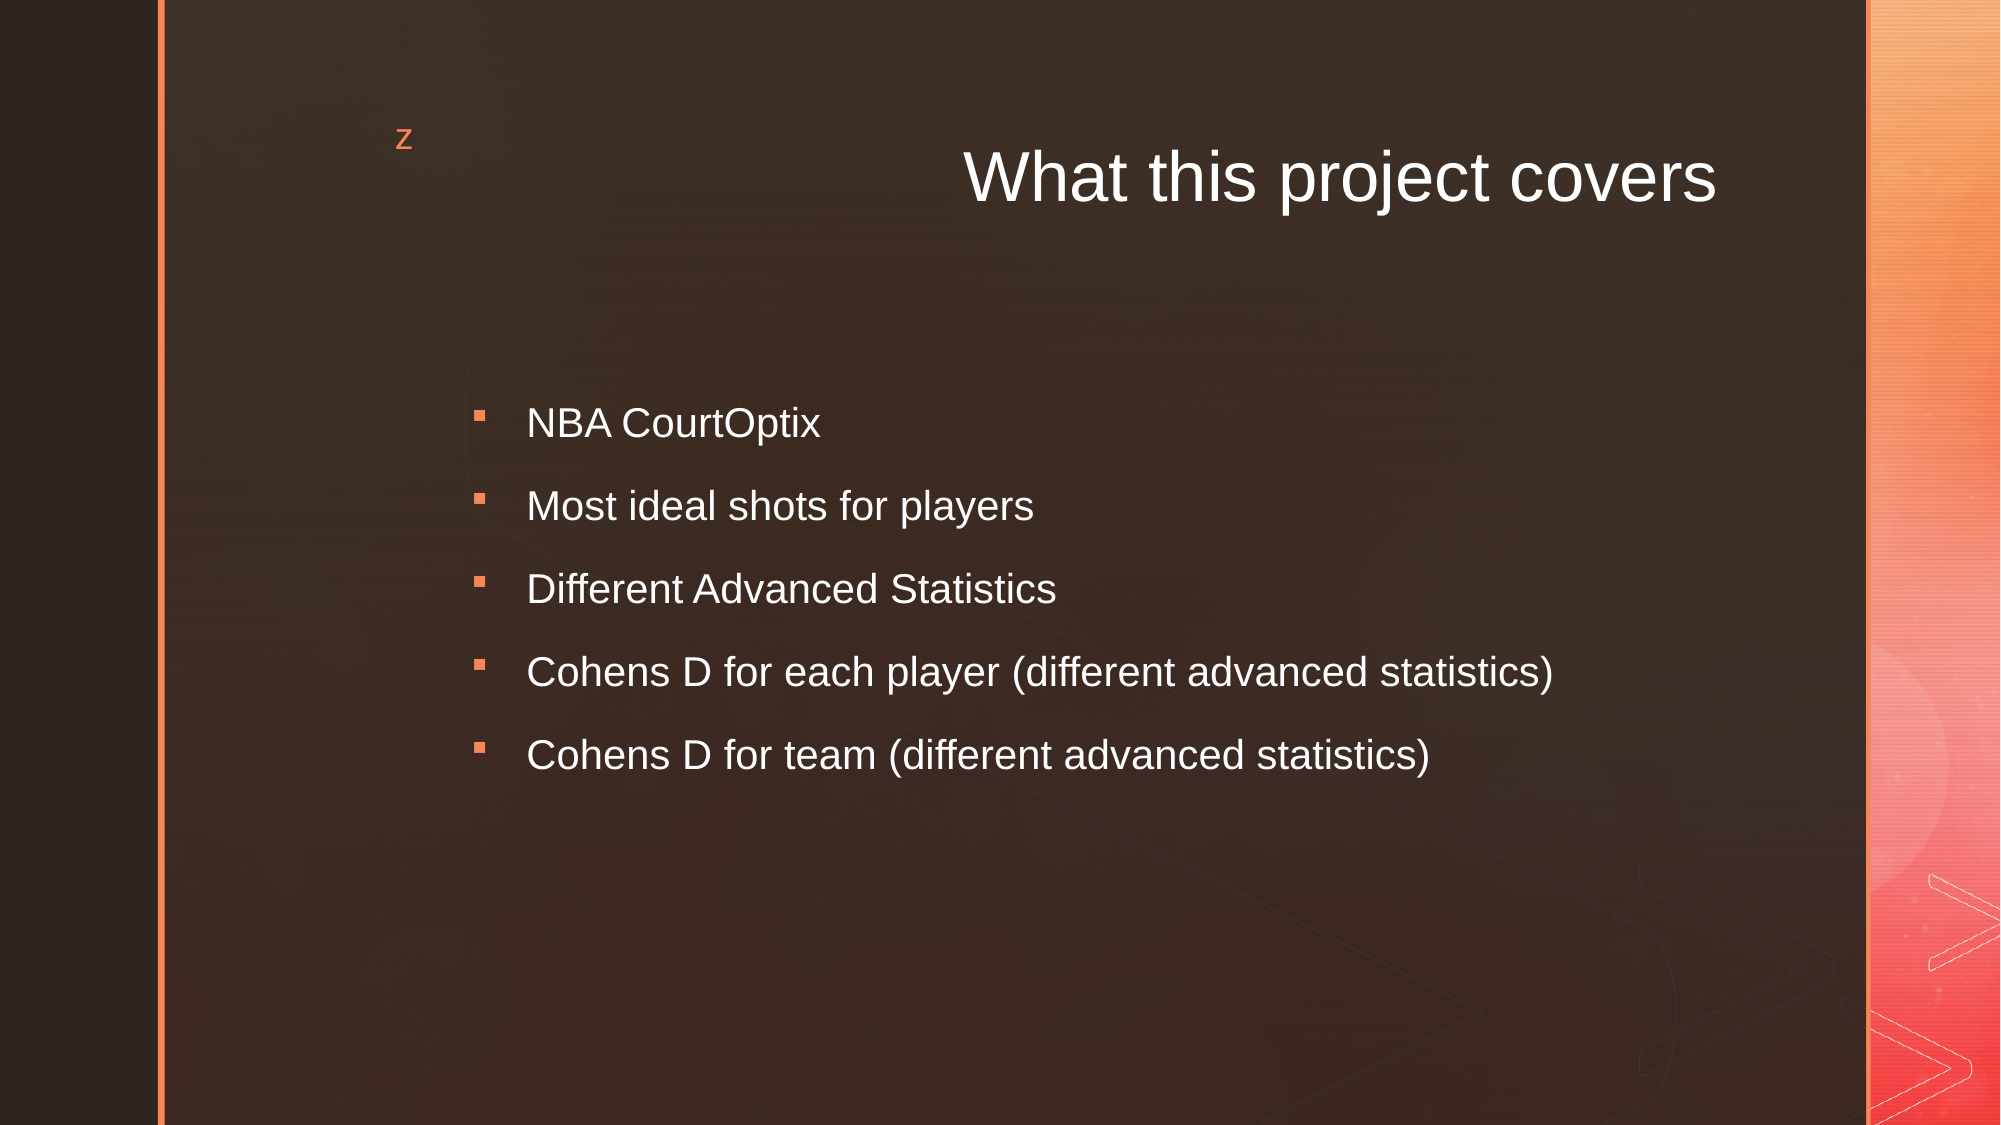

# What this project covers
NBA CourtOptix
Most ideal shots for players
Different Advanced Statistics
Cohens D for each player (different advanced statistics)
Cohens D for team (different advanced statistics)